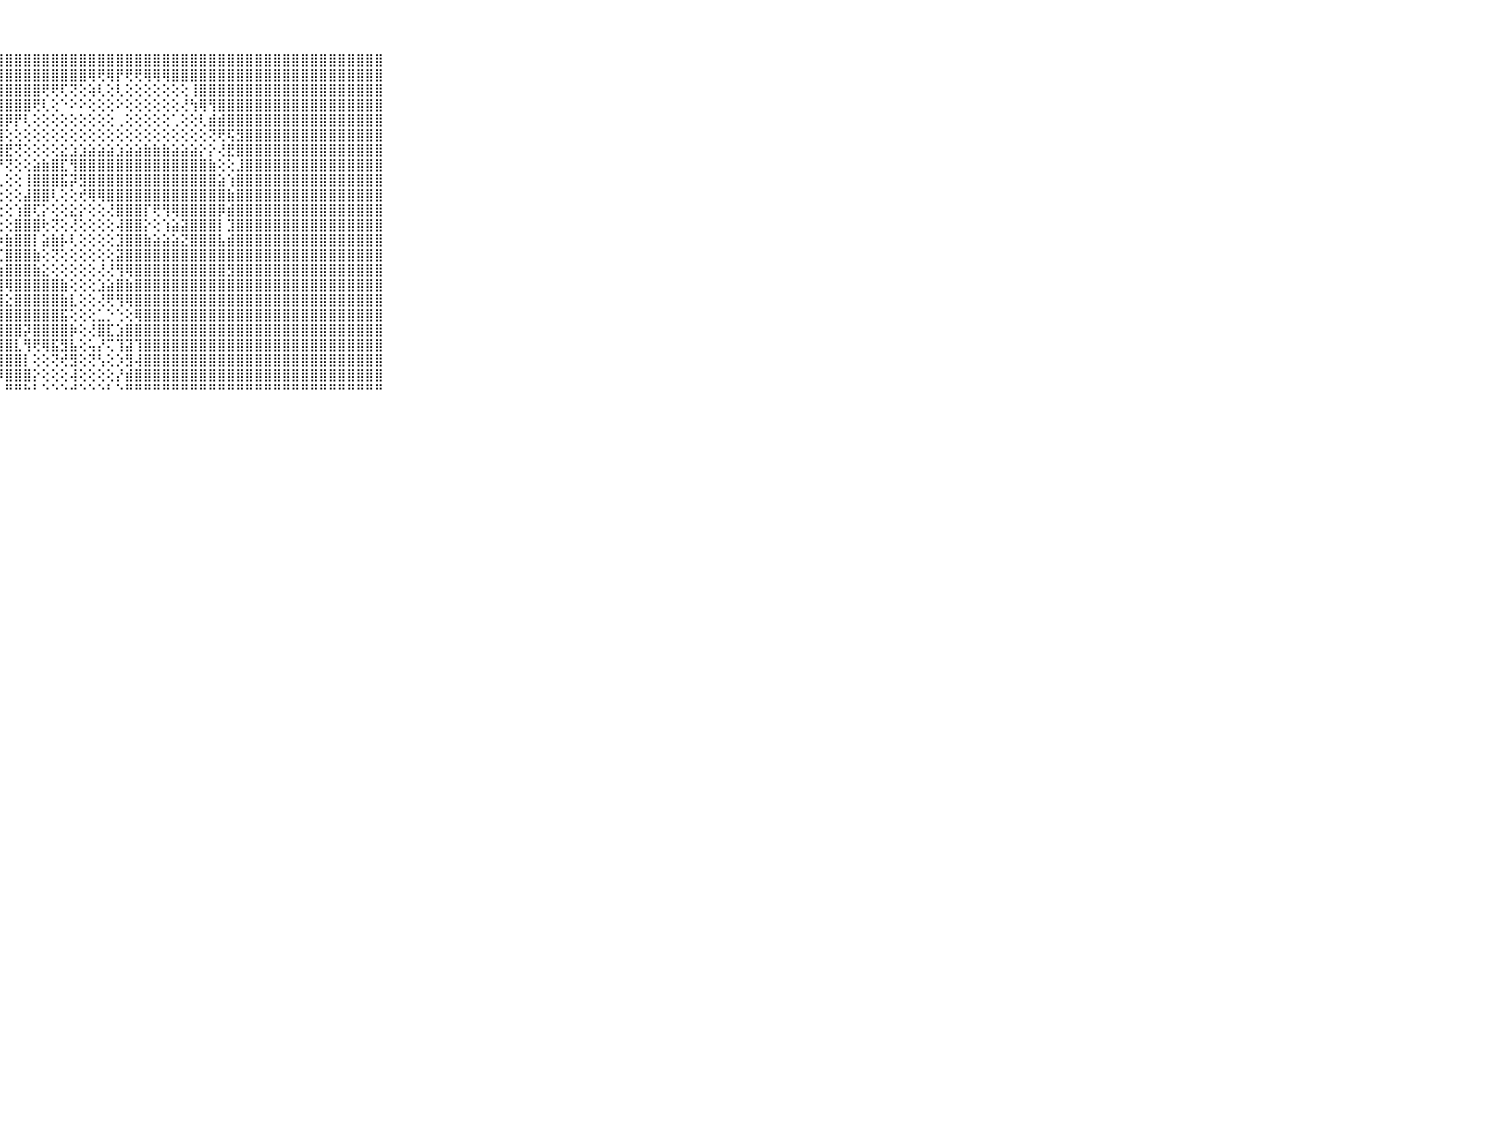

⠀⠀⠀⠀⠀⠀⠀⠀⠀⠀⠀⣿⣿⣿⣿⣿⣿⣿⣿⣿⣿⣿⣿⣿⣿⣿⣿⣿⣿⣿⣿⣿⣿⣿⣿⣿⣿⣿⣿⣿⣿⣿⣿⣿⣿⣿⣿⣿⣿⣿⣿⣿⣿⣿⣿⣿⣿⣿⣿⣿⣿⣿⣿⣿⣿⣿⣿⣿⣿⠀⠀⠀⠀⠀⠀⠀⠀⠀⠀⠀⠀
⠀⠀⠀⠀⠀⠀⠀⠀⠀⠀⠀⣿⣿⣿⣿⣿⣿⣿⣿⣿⣿⣿⣿⣿⣿⣿⣿⣿⣿⣿⣿⣿⣿⣿⣿⣿⣿⢿⢟⢿⡟⢟⢟⢿⢿⢿⣿⣿⣿⣿⣿⣿⣿⣿⣿⣿⣿⣿⣿⣿⣿⣿⣿⣿⣿⣿⣿⣿⣿⠀⠀⠀⠀⠀⠀⠀⠀⠀⠀⠀⠀
⠀⠀⠀⠀⠀⠀⠀⠀⠀⠀⠀⣿⣿⣿⣿⣿⣿⣿⣿⣿⣿⣿⣿⣿⣿⣿⣿⣿⣿⣿⣿⣿⢟⢟⢏⢝⢕⢵⢇⢕⢇⢕⢕⢕⢕⢕⢕⢕⢸⣿⣿⣿⣿⣿⣿⣿⣿⣿⣿⣿⣿⣿⣿⣿⣿⣿⣿⣿⣿⠀⠀⠀⠀⠀⠀⠀⠀⠀⠀⠀⠀
⠀⠀⠀⠀⠀⠀⠀⠀⠀⠀⠀⣿⣿⣿⣿⣿⣿⣿⣿⣿⣿⣿⣿⣿⣿⣿⣿⣿⣿⣿⣿⢟⢇⢕⠑⠕⠕⢕⢕⢕⠕⢕⢕⢕⢕⢕⢕⢜⢳⢿⢻⣿⣿⣿⣿⣿⣿⣿⣿⣿⣿⣿⣿⣿⣿⣿⣿⣿⣿⠀⠀⠀⠀⠀⠀⠀⠀⠀⠀⠀⠀
⠀⠀⠀⠀⠀⠀⠀⠀⠀⠀⠀⣿⣿⣿⣿⣿⣿⣿⣿⣿⣿⣿⣿⣿⣿⣿⣿⣿⡿⡟⢇⢕⢕⢕⢕⢕⢕⢕⢕⢕⢀⢕⢕⢕⢕⢕⢁⢕⢕⢇⣾⣾⣿⣿⣿⣿⣿⣿⣿⣿⣿⣿⣿⣿⣿⣿⣿⣿⣿⠀⠀⠀⠀⠀⠀⠀⠀⠀⠀⠀⠀
⠀⠀⠀⠀⠀⠀⠀⠀⠀⠀⠀⣿⣿⣿⣿⣿⣿⣿⣿⣿⣿⣿⣿⣿⣿⣿⣿⣾⢕⢕⢕⢕⢕⢕⢕⢕⢕⢕⢕⢕⢕⢕⢕⢕⢕⢕⢕⢕⢕⢕⢝⢟⢯⣻⣿⣿⣿⣿⣿⣿⣿⣿⣿⣿⣿⣿⣿⣿⣿⠀⠀⠀⠀⠀⠀⠀⠀⠀⠀⠀⠀
⠀⠀⠀⠀⠀⠀⠀⠀⠀⠀⠀⣿⣿⣿⣿⣿⣿⣿⣿⣿⣿⣿⣿⣿⣿⣿⣯⣾⣟⢝⢕⢕⢕⢕⣕⣱⣱⣵⣵⣵⣱⣵⣵⣷⣷⣷⣵⣵⣵⡕⡕⢜⣟⣿⣿⣿⣿⣿⣿⣿⣿⣿⣿⣿⣿⣿⣿⣿⣿⠀⠀⠀⠀⠀⠀⠀⠀⠀⠀⠀⠀
⠀⠀⠀⠀⠀⠀⠀⠀⠀⠀⠀⣿⣿⣿⣿⣿⣿⣿⣿⣿⣿⣿⣿⣿⣿⣿⣿⡟⢝⢕⢕⣵⣷⣿⣏⢻⣿⣿⣿⣿⣿⣿⣿⣿⣿⣿⣿⣿⣿⣿⣷⢕⢕⣸⣿⣿⣿⣿⣿⣿⣿⣿⣿⣿⣿⣿⣿⣿⣿⠀⠀⠀⠀⠀⠀⠀⠀⠀⠀⠀⠀
⠀⠀⠀⠀⠀⠀⠀⠀⠀⠀⠀⣿⣿⣿⣿⣿⣿⣿⣿⣿⣿⣿⣿⣿⣿⣿⣿⢇⢕⢕⢸⣿⣿⣿⣯⡽⣻⣿⣿⣿⣿⣿⣿⣿⣿⣿⣿⣿⣿⣿⣿⣵⢱⣿⣿⣿⣿⣿⣿⣿⣿⣿⣿⣿⣿⣿⣿⣿⣿⠀⠀⠀⠀⠀⠀⠀⠀⠀⠀⠀⠀
⠀⠀⠀⠀⠀⠀⠀⠀⠀⠀⠀⣿⣿⣿⣿⣿⣿⣿⣿⣿⣿⣿⣿⣿⣿⣿⣿⢕⢕⢕⣼⣿⣿⢇⢕⢕⢞⢿⢿⣿⣿⣿⣿⣿⣿⣿⣿⣿⣿⣿⣿⣿⣷⣿⣿⣿⣿⣿⣿⣿⣿⣿⣿⣿⣿⣿⣿⣿⣿⠀⠀⠀⠀⠀⠀⠀⠀⠀⠀⠀⠀
⠀⠀⠀⠀⠀⠀⠀⠀⠀⠀⠀⣿⣿⣿⣿⣿⣿⣿⣿⣿⣿⣿⣿⣿⣿⣿⣇⢕⢕⢱⣿⢏⡕⢕⢕⣕⡕⢕⢕⢜⣿⣿⣿⡏⢟⢻⢿⣿⣿⣿⣿⡿⣾⣿⣿⣿⣿⣿⣿⣿⣿⣿⣿⣿⣿⣿⣿⣿⣿⠀⠀⠀⠀⠀⠀⠀⠀⠀⠀⠀⠀
⠀⠀⠀⠀⠀⠀⠀⠀⠀⠀⠀⣿⣿⣿⣿⣿⣿⣿⣿⣿⣿⣿⣿⣿⣿⣿⣗⢕⢕⣿⣿⣿⢗⢝⢕⢜⢕⢕⢕⢕⢼⣿⣿⡕⢕⢱⣵⣽⣿⣿⣿⡇⣹⣿⣿⣿⣿⣿⣿⣿⣿⣿⣿⣿⣿⣿⣿⣿⣿⠀⠀⠀⠀⠀⠀⠀⠀⠀⠀⠀⠀
⠀⠀⠀⠀⠀⠀⠀⠀⠀⠀⠀⣿⣿⣿⣿⣿⣿⣿⣿⣿⣿⣿⣿⣿⣿⣿⡿⡵⣷⣿⣿⡇⣵⣷⡧⢇⢕⢕⢕⢕⣹⣿⣿⣷⣵⣵⣵⣝⣿⣿⣿⣧⣾⣿⣿⣿⣿⣿⣿⣿⣿⣿⣿⣿⣿⣿⣿⣿⣿⠀⠀⠀⠀⠀⠀⠀⠀⠀⠀⠀⠀
⠀⠀⠀⠀⠀⠀⠀⠀⠀⠀⠀⣿⣿⣿⣿⣿⣿⣿⣿⣿⣿⣿⣿⣿⣿⢷⡜⢎⣿⣿⣿⣷⢕⢝⢕⢕⢕⢕⢕⢕⣽⣿⣿⣿⣿⣿⣿⣿⣿⣿⣿⣿⣿⣿⣿⣿⣿⣿⣿⣿⣿⣿⣿⣿⣿⣿⣿⣿⣿⠀⠀⠀⠀⠀⠀⠀⠀⠀⠀⠀⠀
⠀⠀⠀⠀⠀⠀⠀⠀⠀⠀⠀⣿⣿⣿⣿⣿⣿⣿⣿⣿⣿⣿⣿⣿⣿⣿⣧⢱⣿⣿⣿⣷⣕⢕⢕⢕⢕⢕⢜⢜⢻⢿⣿⣿⣿⣿⣿⣿⣿⣿⣿⣿⣻⣿⣿⣿⣿⣿⣿⣿⣿⣿⣿⣿⣿⣿⣿⣿⣿⠀⠀⠀⠀⠀⠀⠀⠀⠀⠀⠀⠀
⠀⠀⠀⠀⠀⠀⠀⠀⠀⠀⠀⣿⣿⣿⣿⣿⣿⣿⣿⣿⣿⣿⣿⣿⣿⣿⣿⣼⢿⣿⣿⣿⣿⣿⣷⢕⢕⢕⣱⣵⣿⣷⣿⣿⣿⣿⣿⣿⣿⣿⣿⣿⣿⣿⣿⣿⣿⣿⣿⣿⣿⣿⣿⣿⣿⣿⣿⣿⣿⠀⠀⠀⠀⠀⠀⠀⠀⠀⠀⠀⠀
⠀⠀⠀⠀⠀⠀⠀⠀⠀⠀⠀⣿⣿⣿⣿⣿⣿⣿⣿⣿⣿⣿⣿⣿⣿⣿⣿⣿⣕⣿⣿⣿⣿⣿⣷⣇⢕⢕⢜⢟⢻⢿⣿⣿⣿⣿⣿⣿⣿⣿⣿⣿⣿⣿⣿⣿⣿⣿⣿⣿⣿⣿⣿⣿⣿⣿⣿⣿⣿⠀⠀⠀⠀⠀⠀⠀⠀⠀⠀⠀⠀
⠀⠀⠀⠀⠀⠀⠀⠀⠀⠀⠀⣿⣿⣿⣿⣿⣿⣿⣿⣿⣿⣿⣿⣿⣿⣿⣿⣿⣿⣿⣿⣿⣿⣿⣯⢕⢕⢕⣁⡑⢑⢕⢿⣿⣿⣿⣿⣿⣿⣿⣿⣿⣿⣿⣿⣿⣿⣿⣿⣿⣿⣿⣿⣿⣿⣿⣿⣿⣿⠀⠀⠀⠀⠀⠀⠀⠀⠀⠀⠀⠀
⠀⠀⠀⠀⠀⠀⠀⠀⠀⠀⠀⣿⣿⣿⣿⣿⣿⣿⣿⣿⣿⣿⣿⣿⣿⣿⣿⣿⣿⣿⡽⣿⣿⣿⣿⡷⢕⢜⣿⣏⣱⣿⣿⣿⣿⣿⣿⣿⣿⣿⣿⣿⣿⣿⣿⣿⣿⣿⣿⣿⣿⣿⣿⣿⣿⣿⣿⣿⣿⠀⠀⠀⠀⠀⠀⠀⠀⠀⠀⠀⠀
⠀⠀⠀⠀⠀⠀⠀⠀⠀⠀⠀⣿⣿⣿⣿⣿⣿⣿⣿⣿⣿⣿⣿⣿⣿⣿⣿⣿⣿⣇⢻⢟⢿⣯⣻⣧⢕⢥⡜⢍⢹⣽⢹⣿⣿⣿⣿⣿⣿⣿⣿⣿⣿⣿⣿⣿⣿⣿⣿⣿⣿⣿⣿⣿⣿⣿⣿⣿⣿⠀⠀⠀⠀⠀⠀⠀⠀⠀⠀⠀⠀
⠀⠀⠀⠀⠀⠀⠀⠀⠀⠀⠀⣿⣿⣿⣿⣿⣿⣿⣿⣿⣿⣿⣿⣿⣿⣿⣿⢿⣿⣿⡇⢕⢕⢝⢞⣻⢕⢝⢣⢕⡱⣻⢼⣿⣿⣿⣿⣿⣿⣿⣿⣿⣿⣿⣿⣿⣿⣿⣿⣿⣿⣿⣿⣿⣿⣿⣿⣿⣿⠀⠀⠀⠀⠀⠀⠀⠀⠀⠀⠀⠀
⠀⠀⠀⠀⠀⠀⠀⠀⠀⠀⠀⣿⣿⣿⣿⣿⣿⣿⣿⣿⣿⣿⣿⣿⣿⡿⣳⡿⣿⣿⣿⡕⢕⢕⢕⢼⢕⢕⢕⢕⡜⣾⣿⣿⣿⣿⣿⣿⣿⣿⣿⣿⣿⣿⣿⣿⣿⣿⣿⣿⣿⣿⣿⣿⣿⣿⣿⣿⣿⠀⠀⠀⠀⠀⠀⠀⠀⠀⠀⠀⠀
⠀⠀⠀⠀⠀⠀⠀⠀⠀⠀⠀⠛⠛⠛⠛⠛⠛⠛⠛⠛⠛⠛⠛⠛⠋⠑⠛⠃⠛⠛⠓⠃⠑⠑⠑⠚⠑⠑⠑⠃⠑⠛⠛⠛⠛⠛⠛⠛⠛⠛⠛⠛⠛⠛⠛⠛⠛⠛⠛⠛⠛⠛⠛⠛⠛⠛⠛⠛⠛⠀⠀⠀⠀⠀⠀⠀⠀⠀⠀⠀⠀